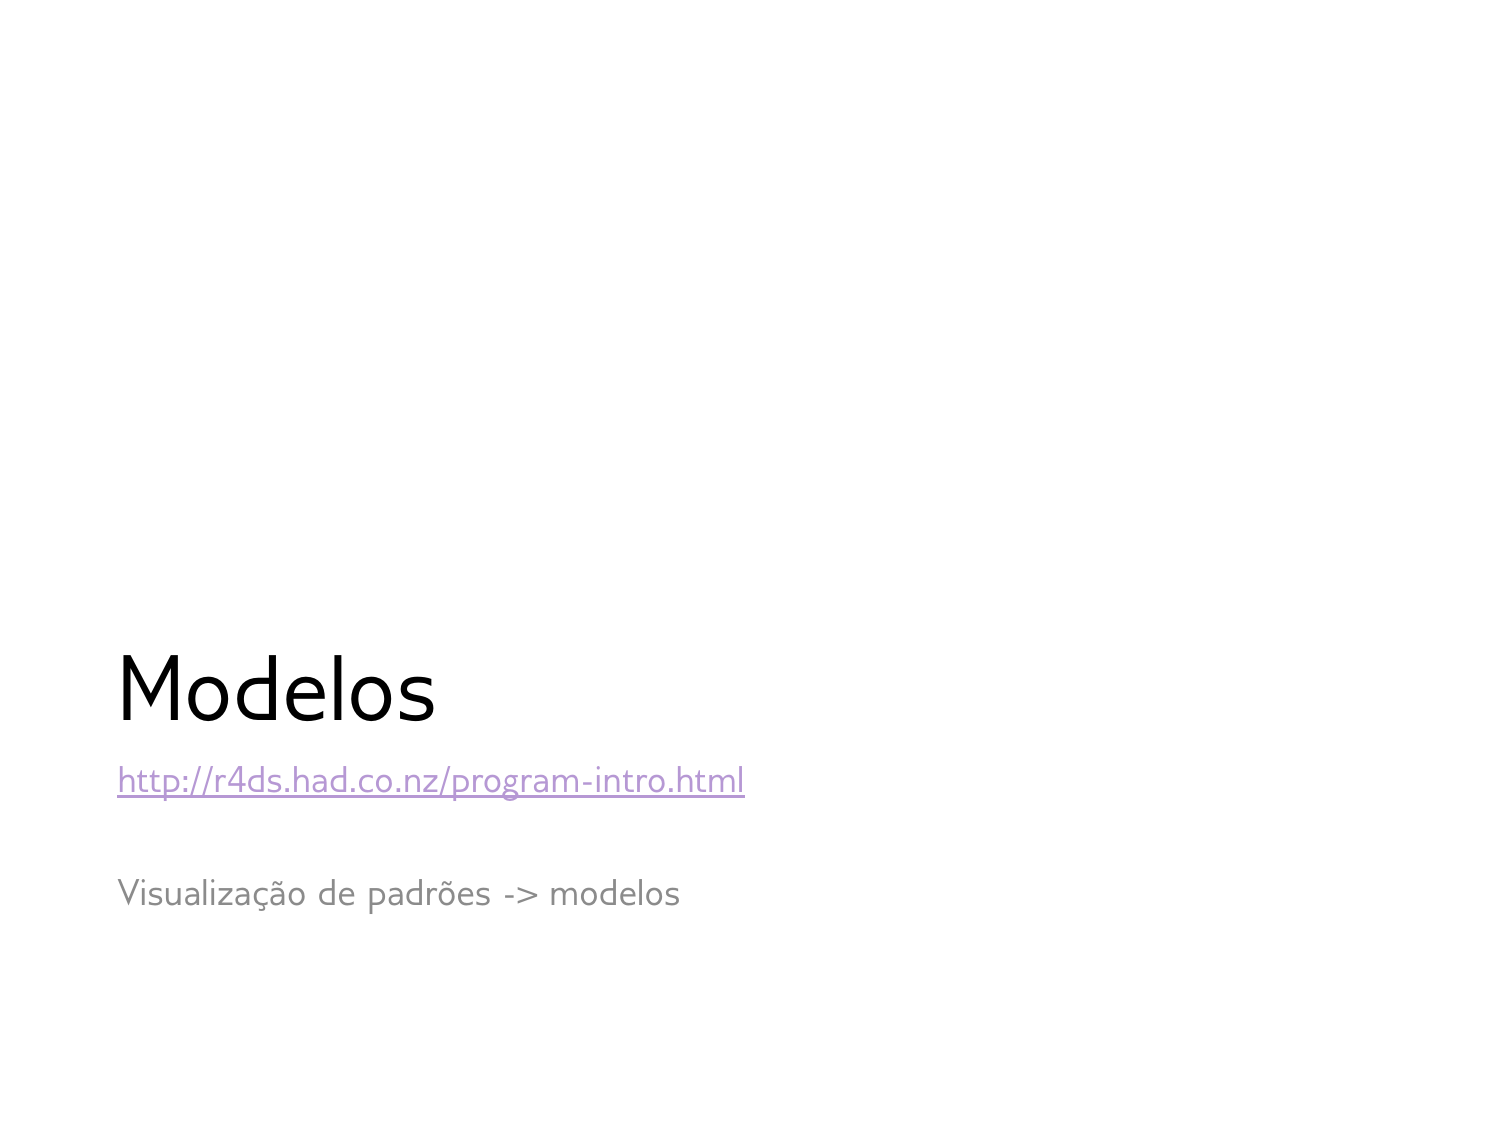

# Modelos
http://r4ds.had.co.nz/program-intro.html

Visualização de padrões -> modelos